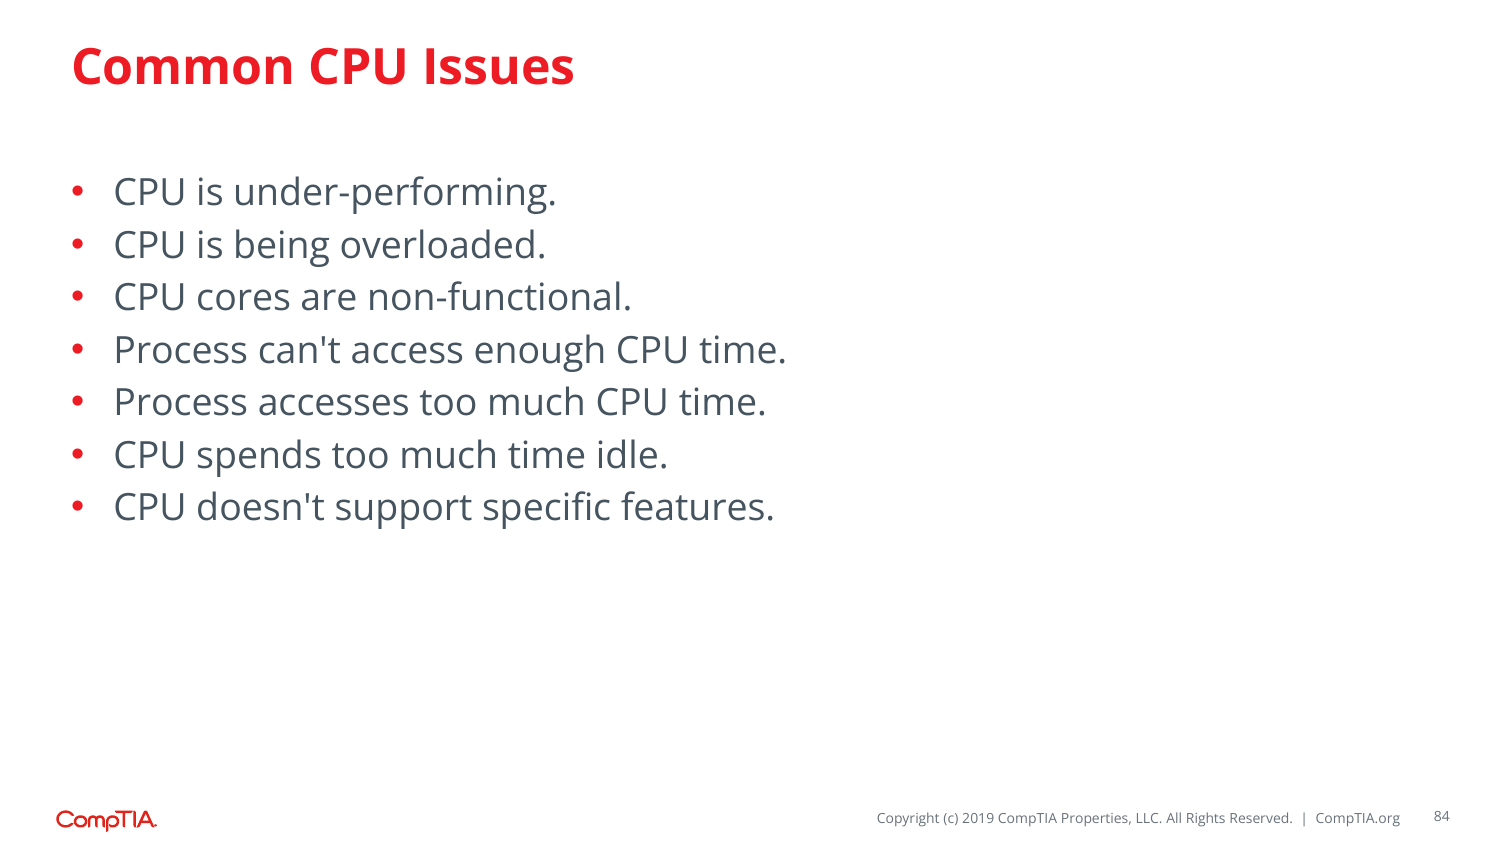

# Common CPU Issues
CPU is under-performing.
CPU is being overloaded.
CPU cores are non-functional.
Process can't access enough CPU time.
Process accesses too much CPU time.
CPU spends too much time idle.
CPU doesn't support specific features.
84